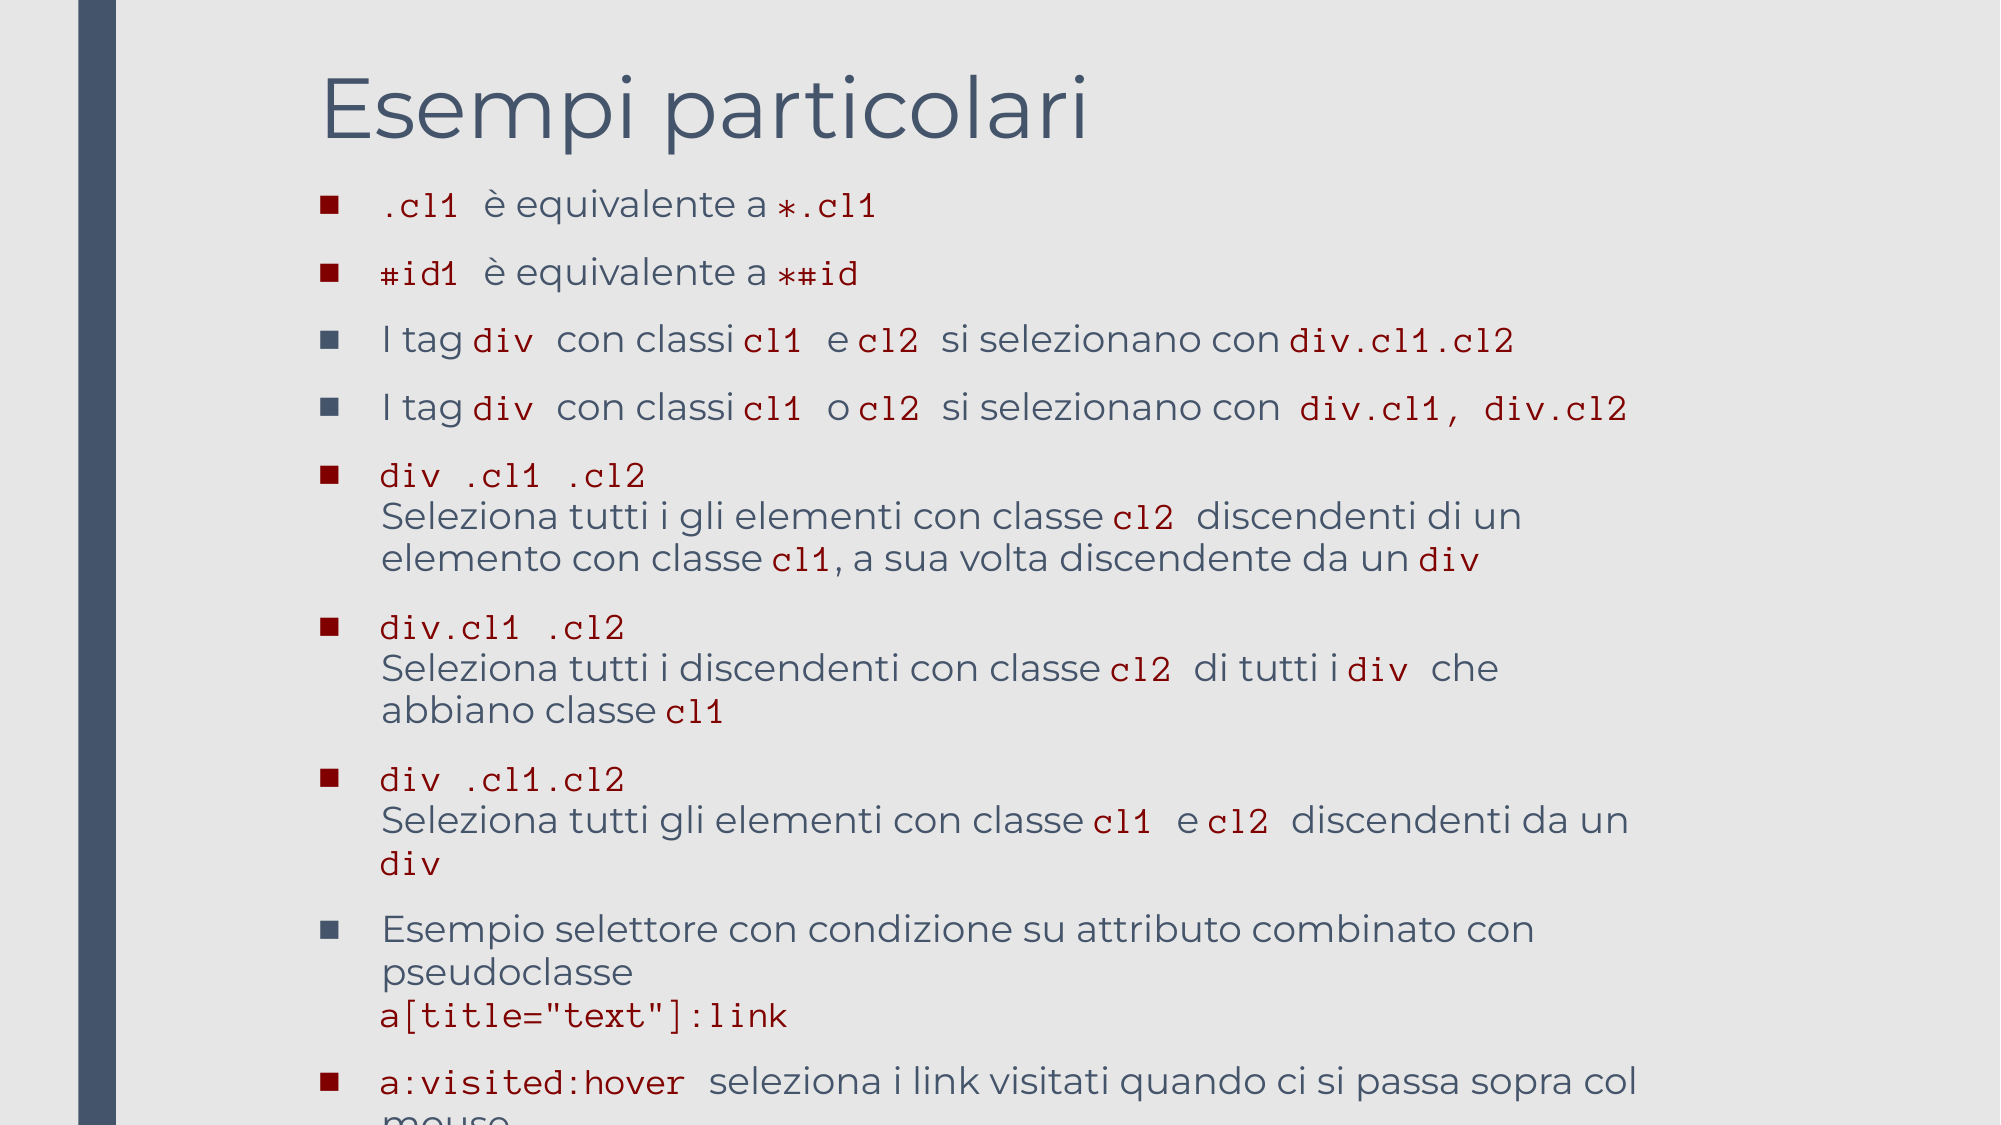

# Esempi particolari
.cl1 è equivalente a *.cl1
#id1 è equivalente a *#id
I tag div con classi cl1 e cl2 si selezionano con div.cl1.cl2
I tag div con classi cl1 o cl2 si selezionano con  div.cl1, div.cl2
div .cl1 .cl2
Seleziona tutti i gli elementi con classe cl2 discendenti di un elemento con classe cl1, a sua volta discendente da un div
div.cl1 .cl2
Seleziona tutti i discendenti con classe cl2 di tutti i div che abbiano classe cl1
div .cl1.cl2
Seleziona tutti gli elementi con classe cl1 e cl2 discendenti da un div
Esempio selettore con condizione su attributo combinato con pseudoclasse
a[title="text"]:link
a:visited:hover seleziona i link visitati quando ci si passa sopra col mouse